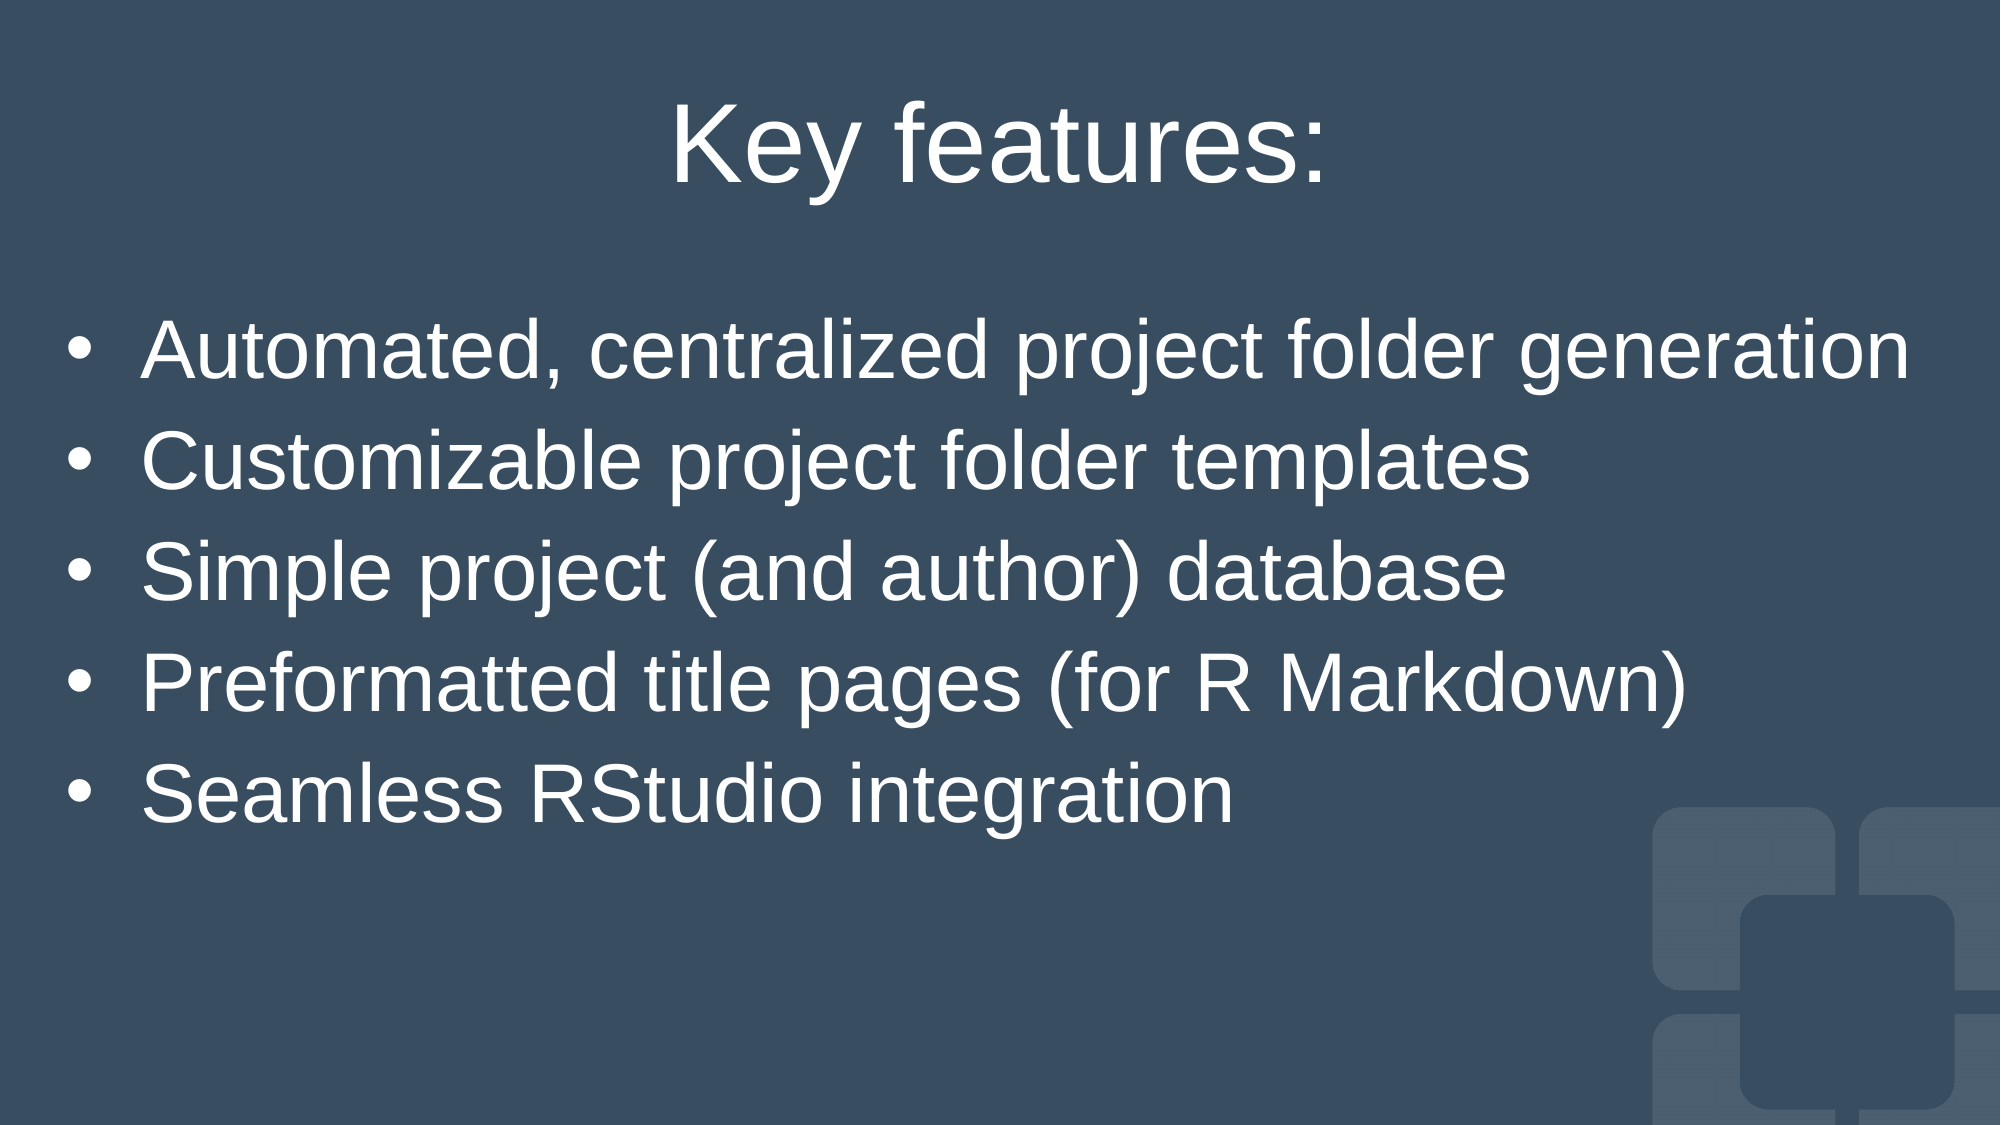

# Key features:
Automated, centralized project folder generation
Customizable project folder templates
Simple project (and author) database
Preformatted title pages (for R Markdown)
Seamless RStudio integration